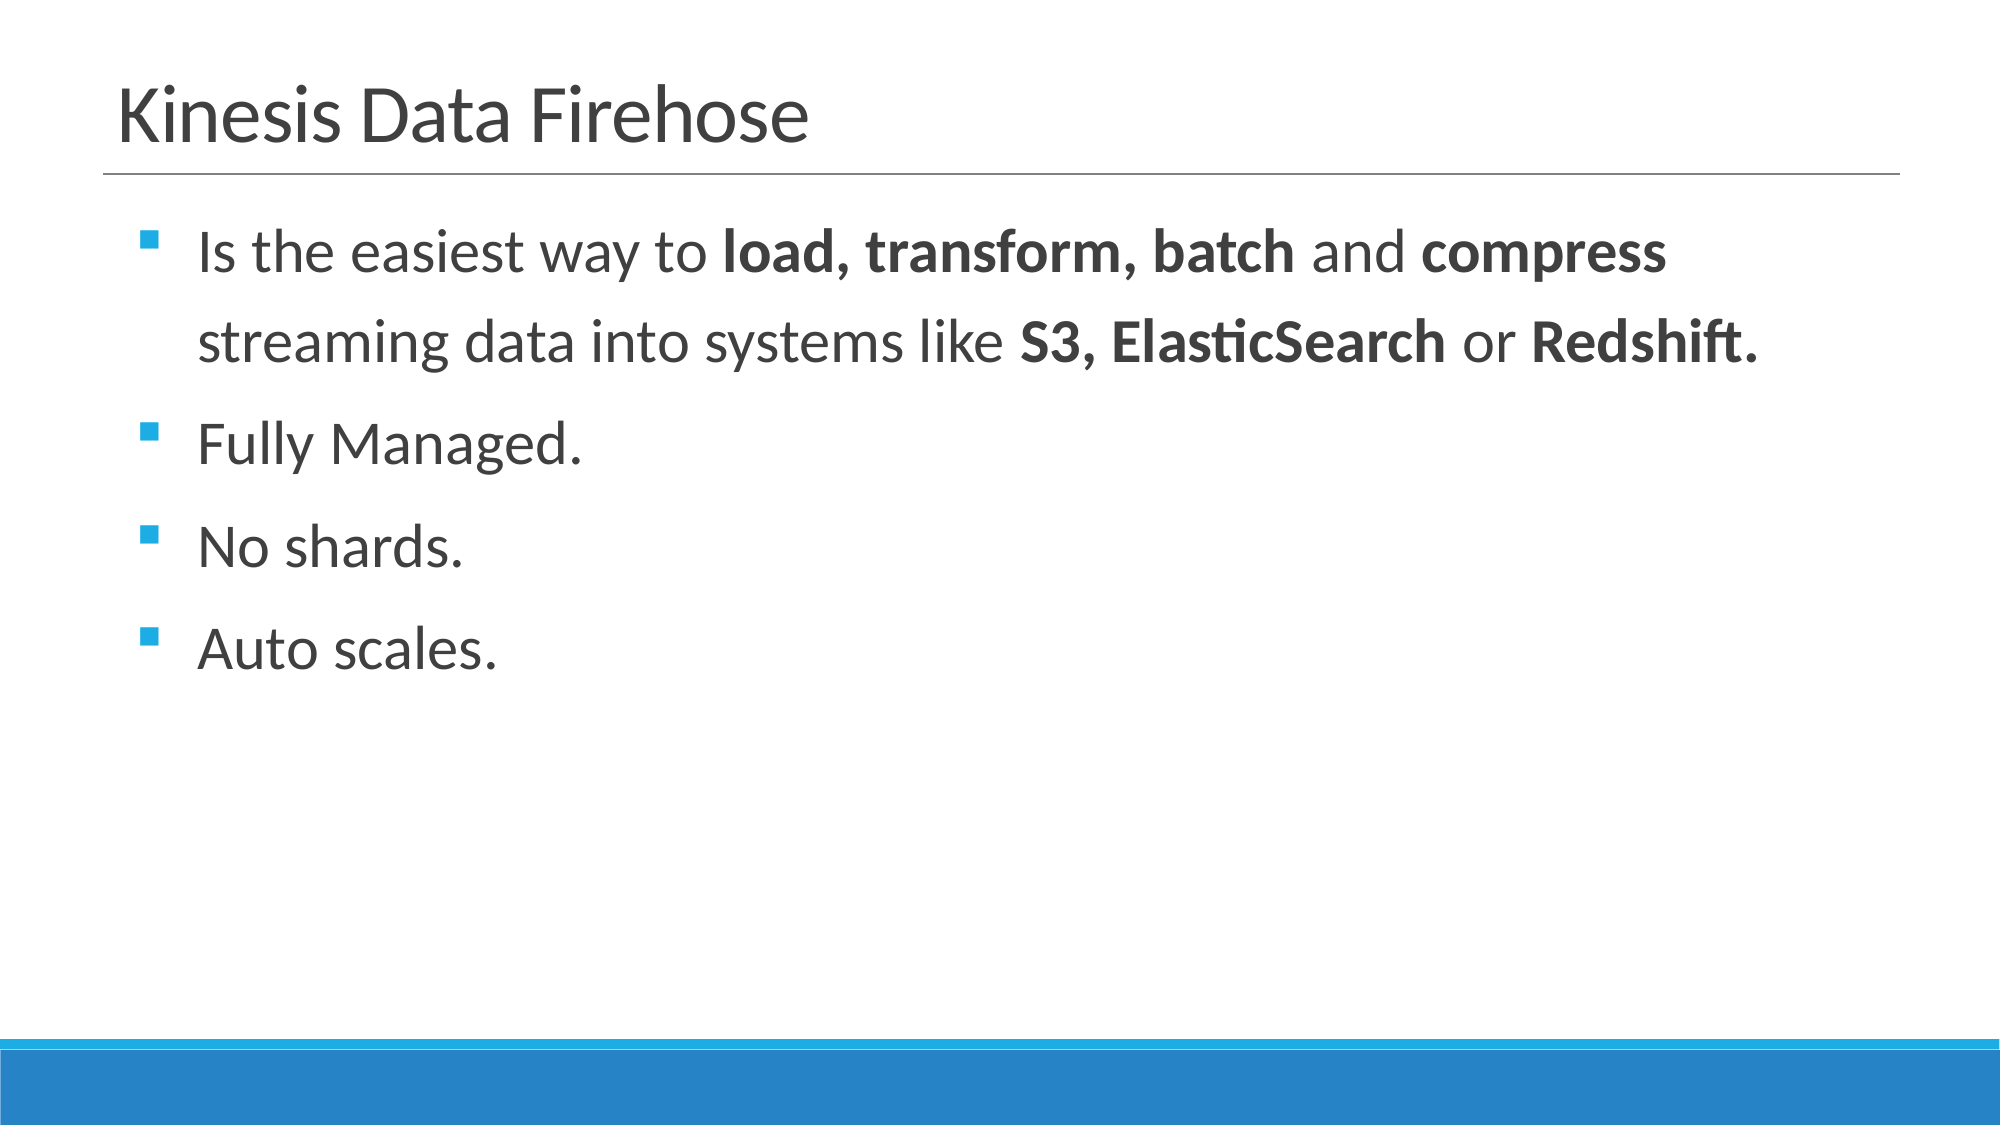

# Kinesis Data Firehose
Is the easiest way to load, transform, batch and compress streaming data into systems like S3, ElasticSearch or Redshift.
Fully Managed.
No shards.
Auto scales.